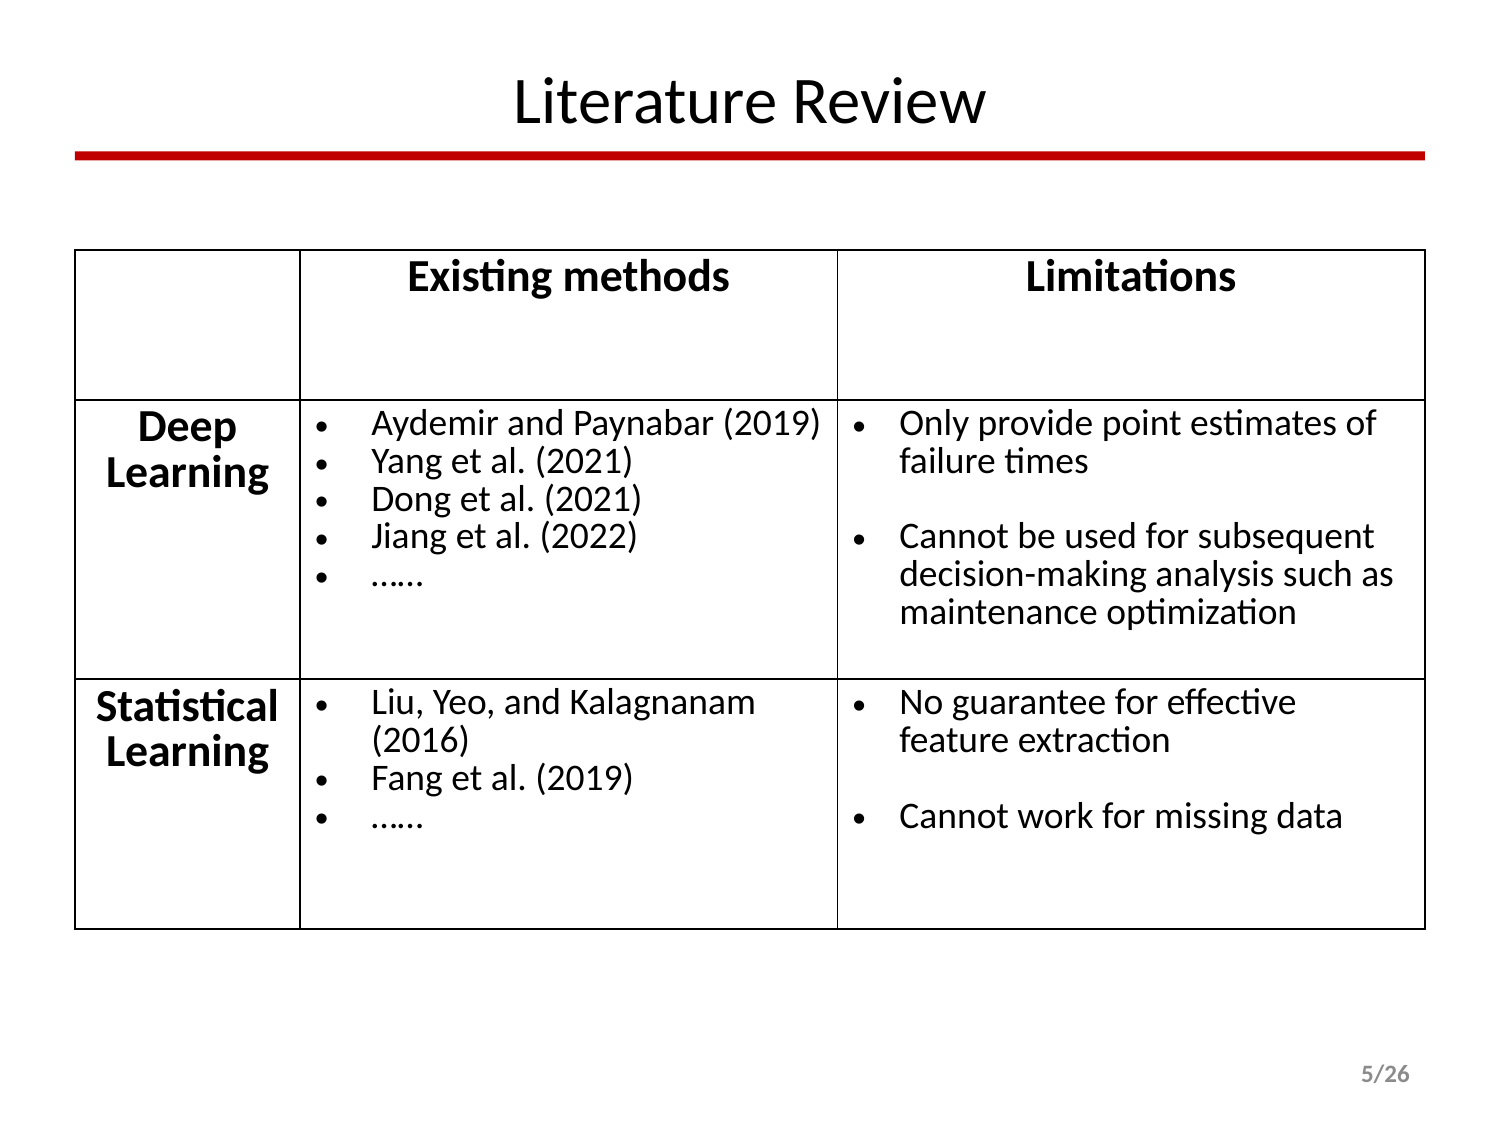

# Literature Review
|  | Existing methods | Limitations |
| --- | --- | --- |
| Deep Learning | Aydemir and Paynabar (2019) Yang et al. (2021) Dong et al. (2021) Jiang et al. (2022) …… | Only provide point estimates of failure times Cannot be used for subsequent decision-making analysis such as maintenance optimization |
| Statistical Learning | Liu, Yeo, and Kalagnanam (2016) Fang et al. (2019) …… | No guarantee for effective feature extraction Cannot work for missing data |
5/26